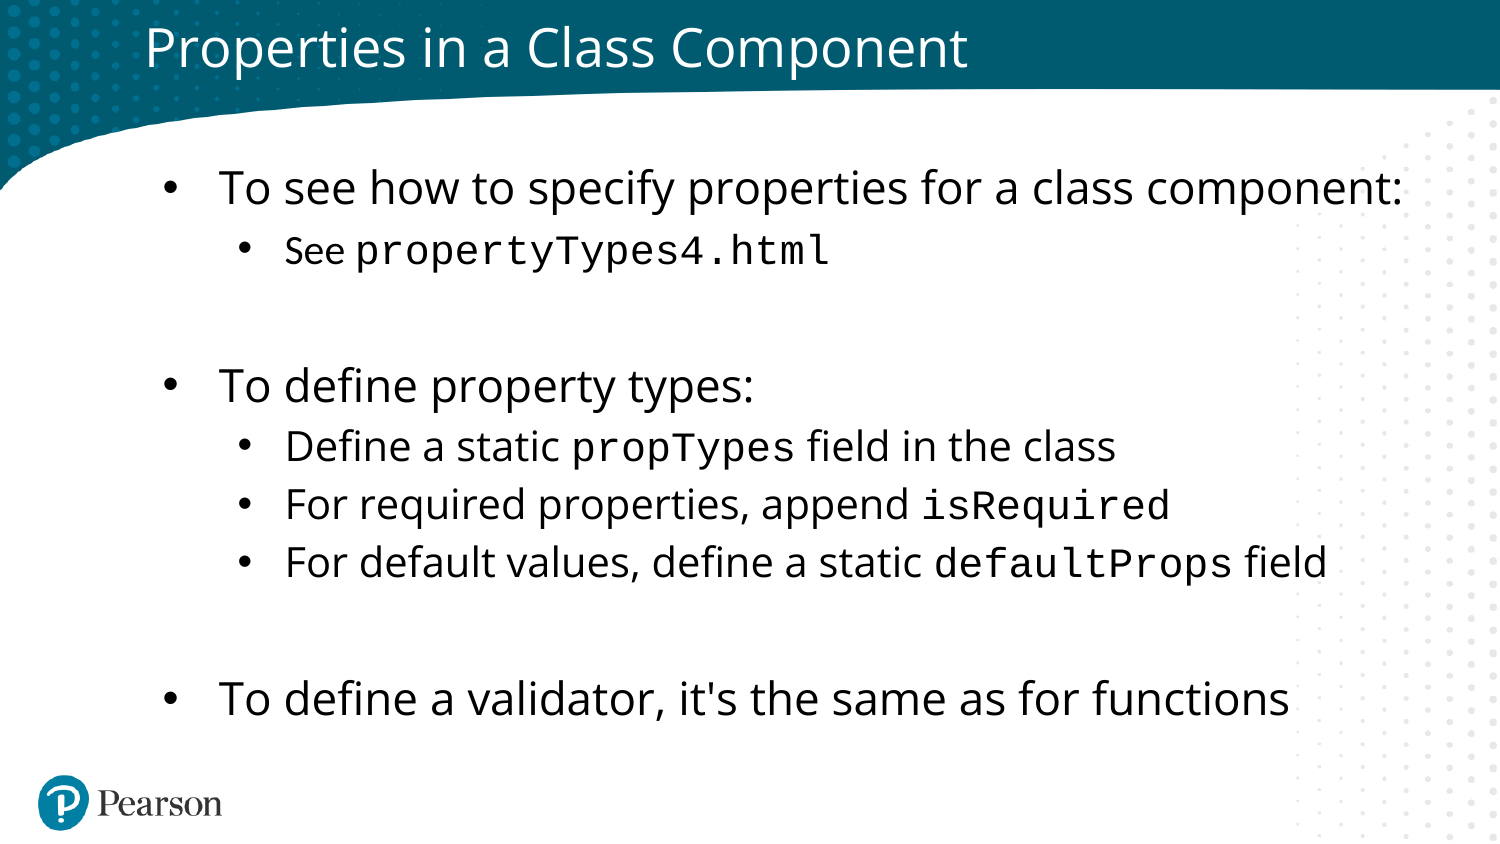

# Properties in a Class Component
To see how to specify properties for a class component:
See propertyTypes4.html

To define property types:
Define a static propTypes field in the class
For required properties, append isRequired
For default values, define a static defaultProps field

To define a validator, it's the same as for functions